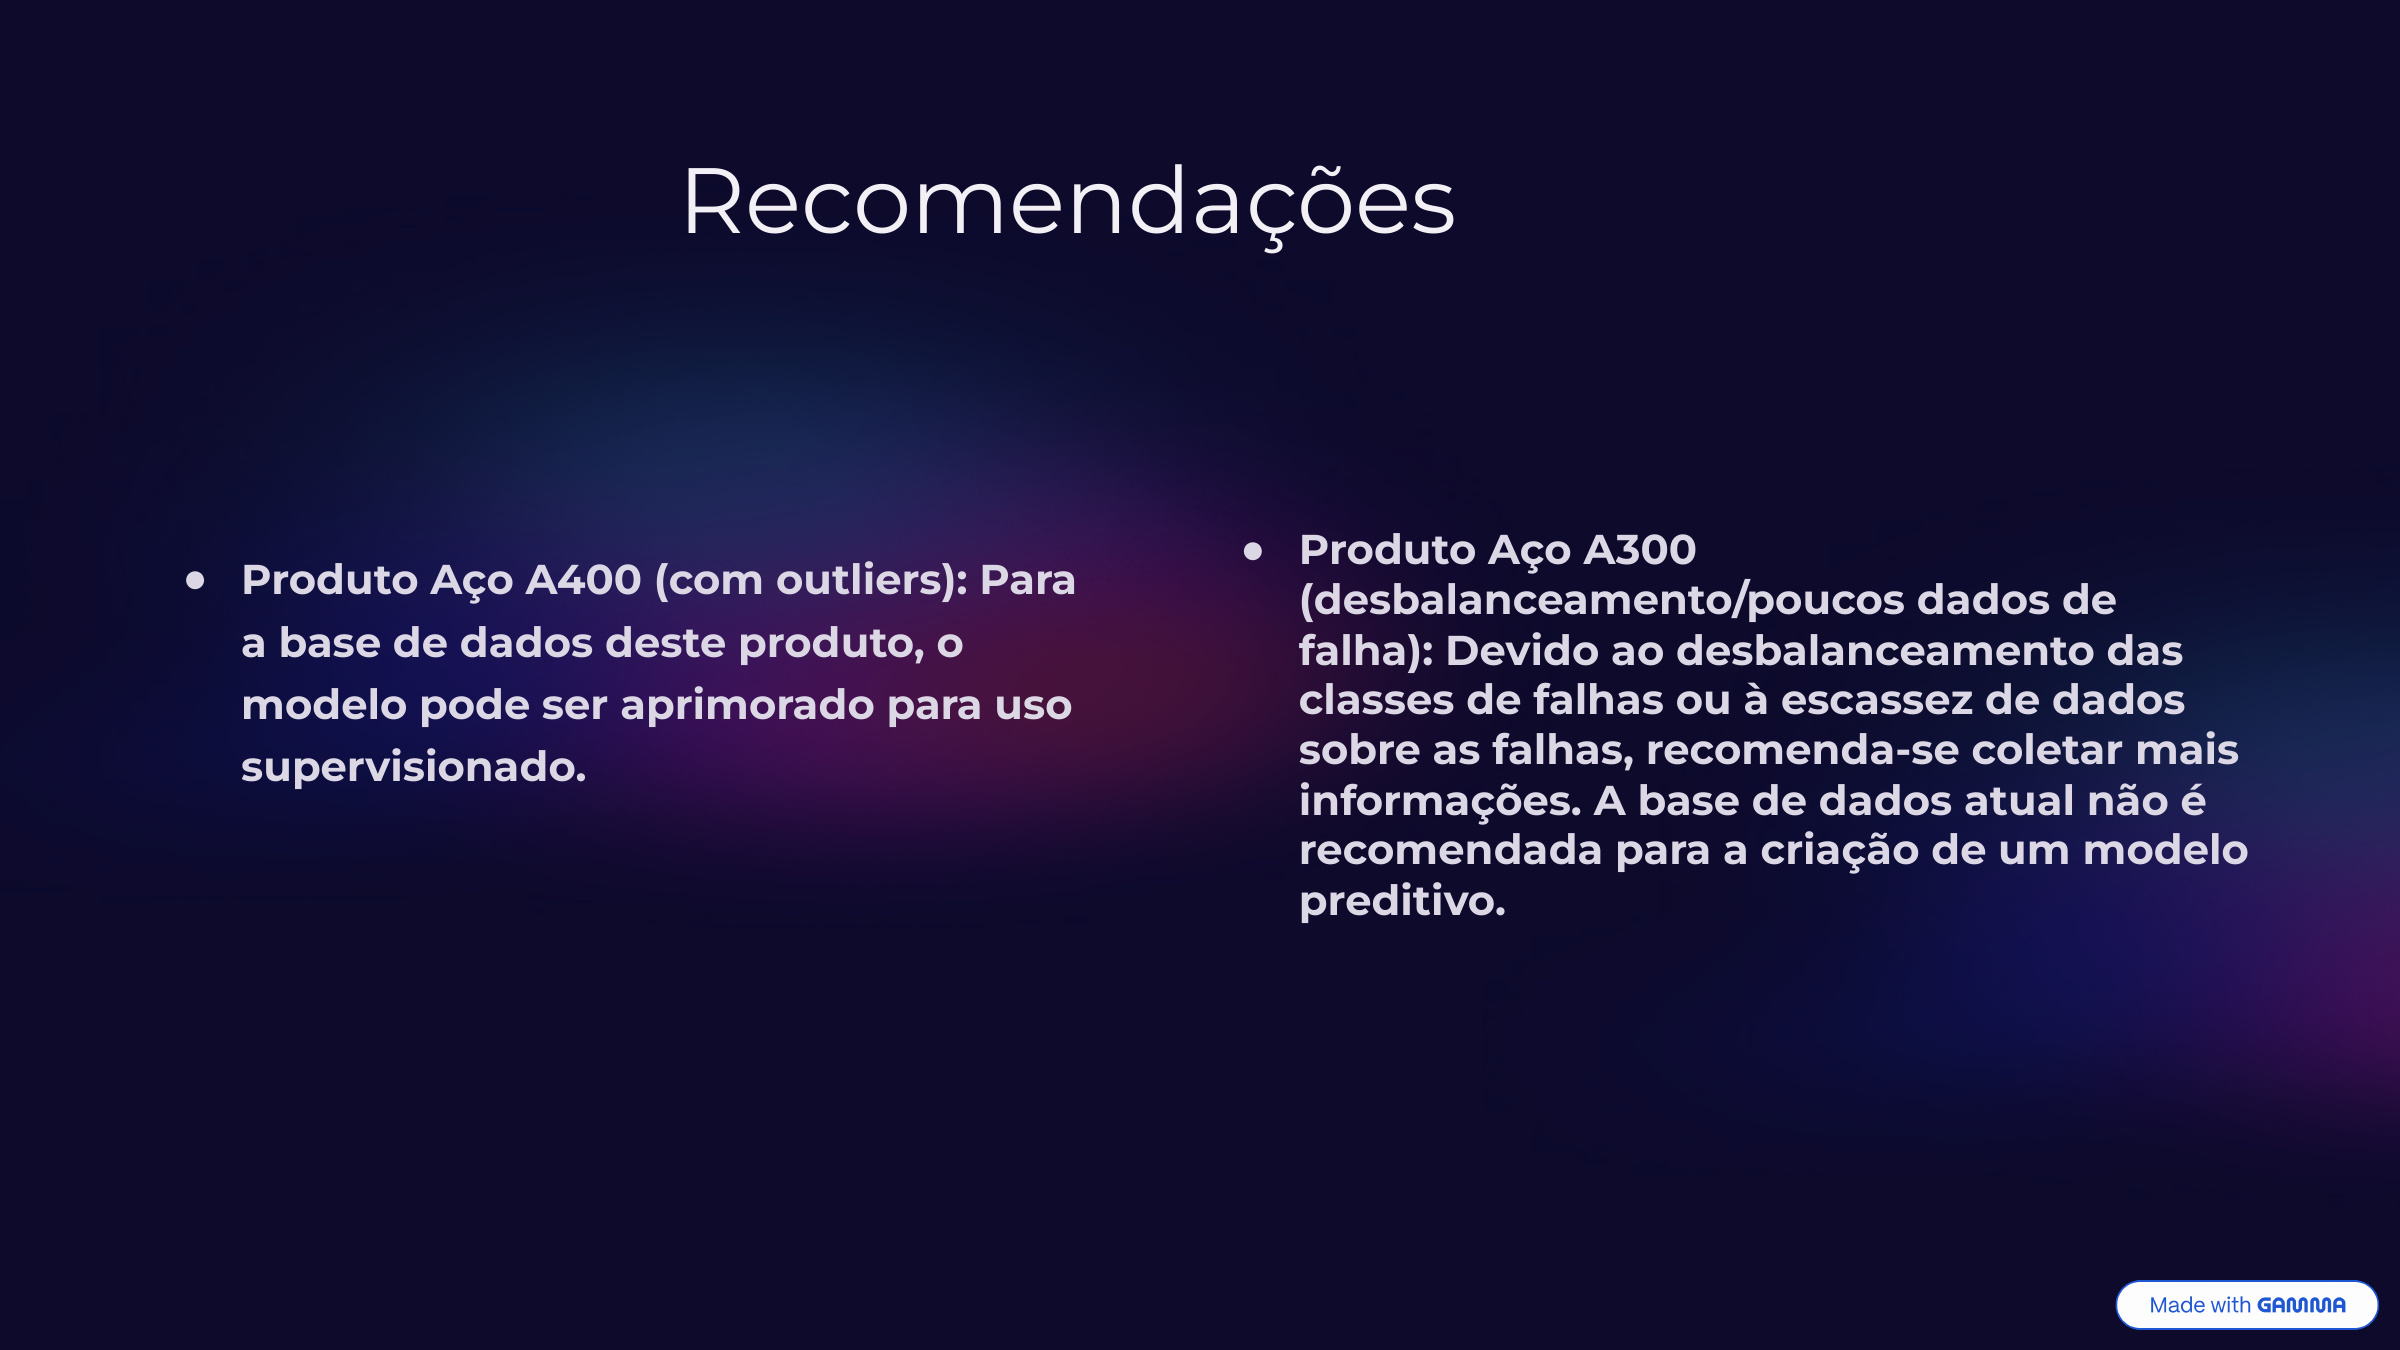

Recomendações
Produto Aço A300 (desbalanceamento/poucos dados de falha): Devido ao desbalanceamento das classes de falhas ou à escassez de dados sobre as falhas, recomenda-se coletar mais informações. A base de dados atual não é recomendada para a criação de um modelo preditivo.
Produto Aço A400 (com outliers): Para a base de dados deste produto, o modelo pode ser aprimorado para uso supervisionado.